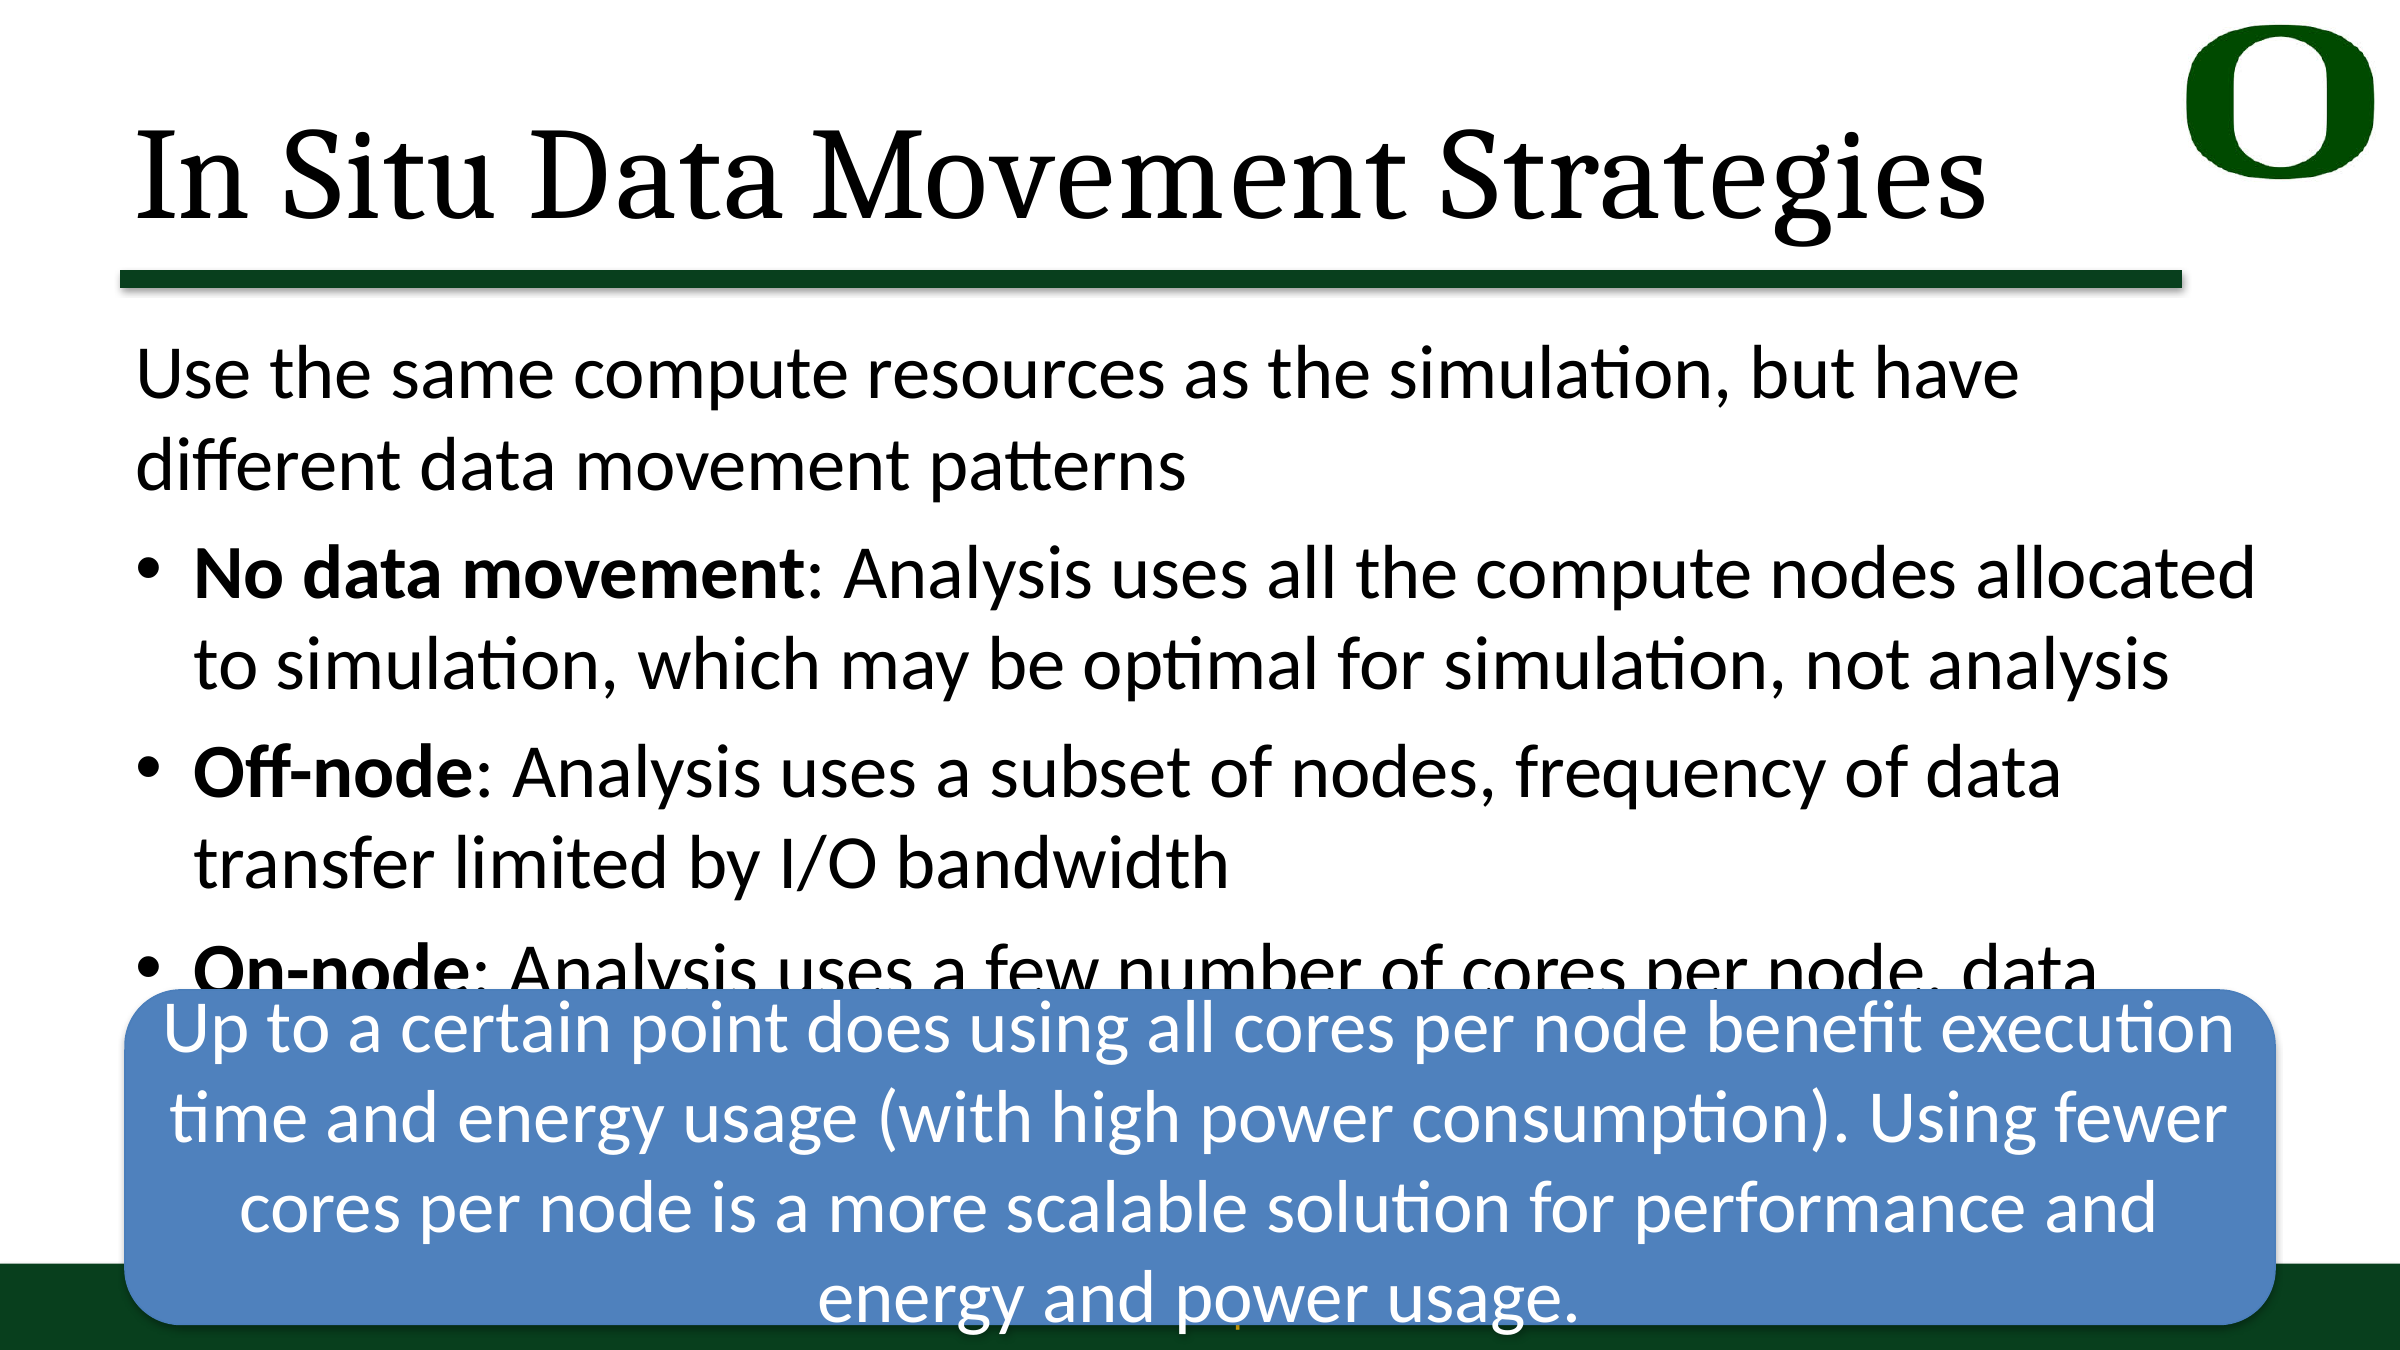

# In Situ Data Movement Strategies
Use the same compute resources as the simulation, but have different data movement patterns
No data movement: Analysis uses all the compute nodes allocated to simulation, which may be optimal for simulation, not analysis
Off-node: Analysis uses a subset of nodes, frequency of data transfer limited by I/O bandwidth
On-node: Analysis uses a few number of cores per node, data transferred with shared memory

Up to a certain point does using all cores per node benefit execution time and energy usage (with high power consumption). Using fewer cores per node is a more scalable solution for performance and energy and power usage.
56